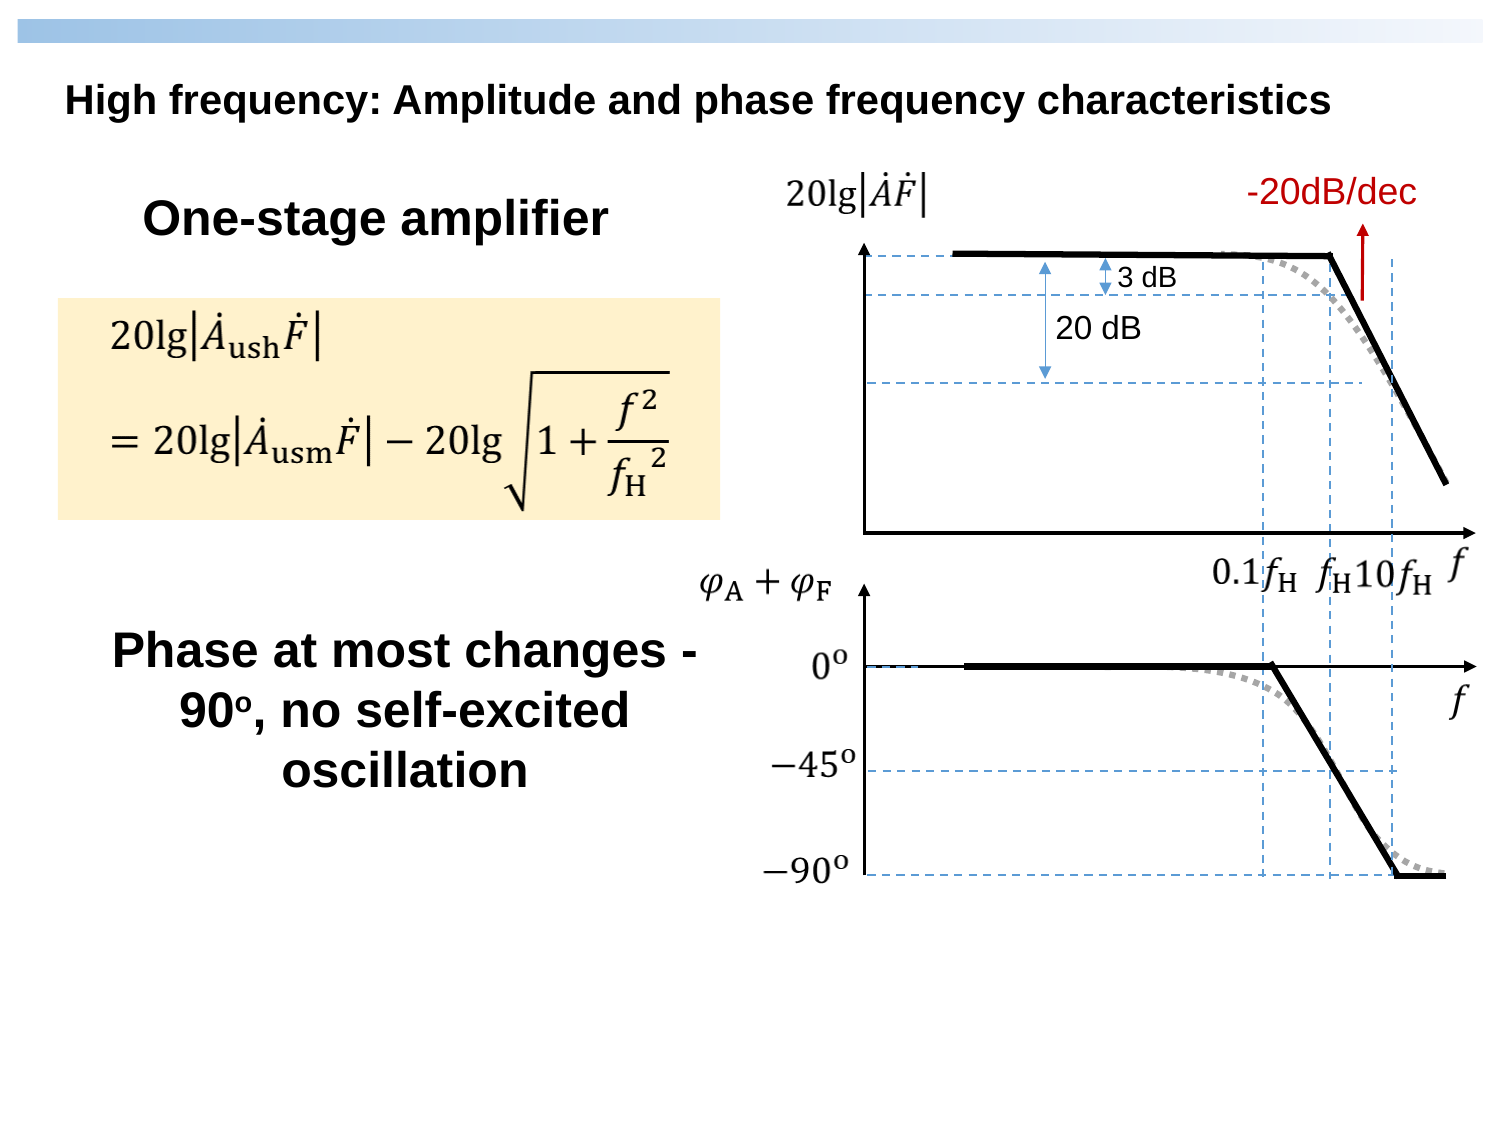

High frequency: Amplitude and phase frequency characteristics

-20dB/dec
One-stage amplifier
3 dB

20 dB

Phase at most changes -90o, no self-excited oscillation